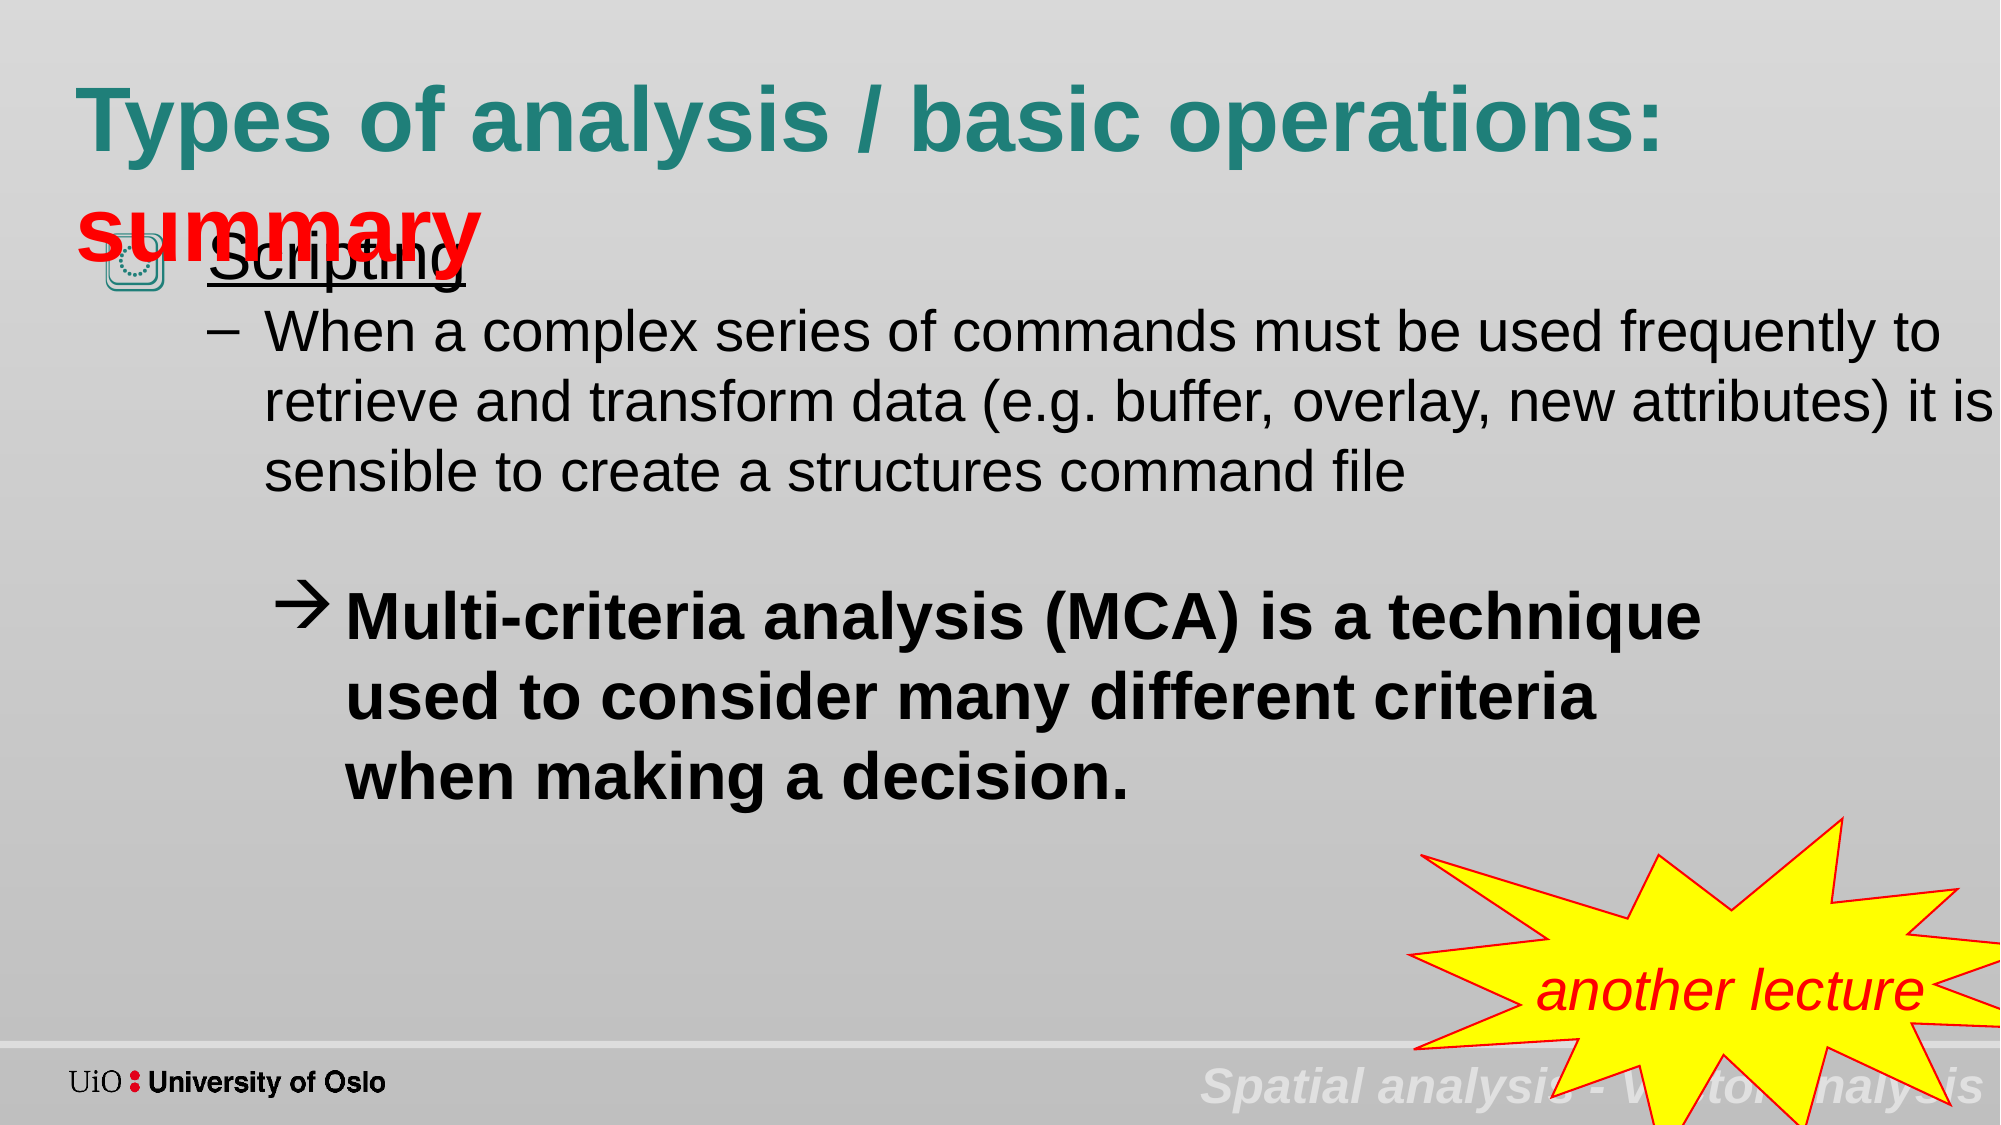

Types of analysis / basic operations: summary
Scripting
When a complex series of commands must be used frequently to retrieve and transform data (e.g. buffer, overlay, new attributes) it is sensible to create a structures command file
Multi-criteria analysis (MCA) is a technique used to consider many different criteria when making a decision.

another lecture